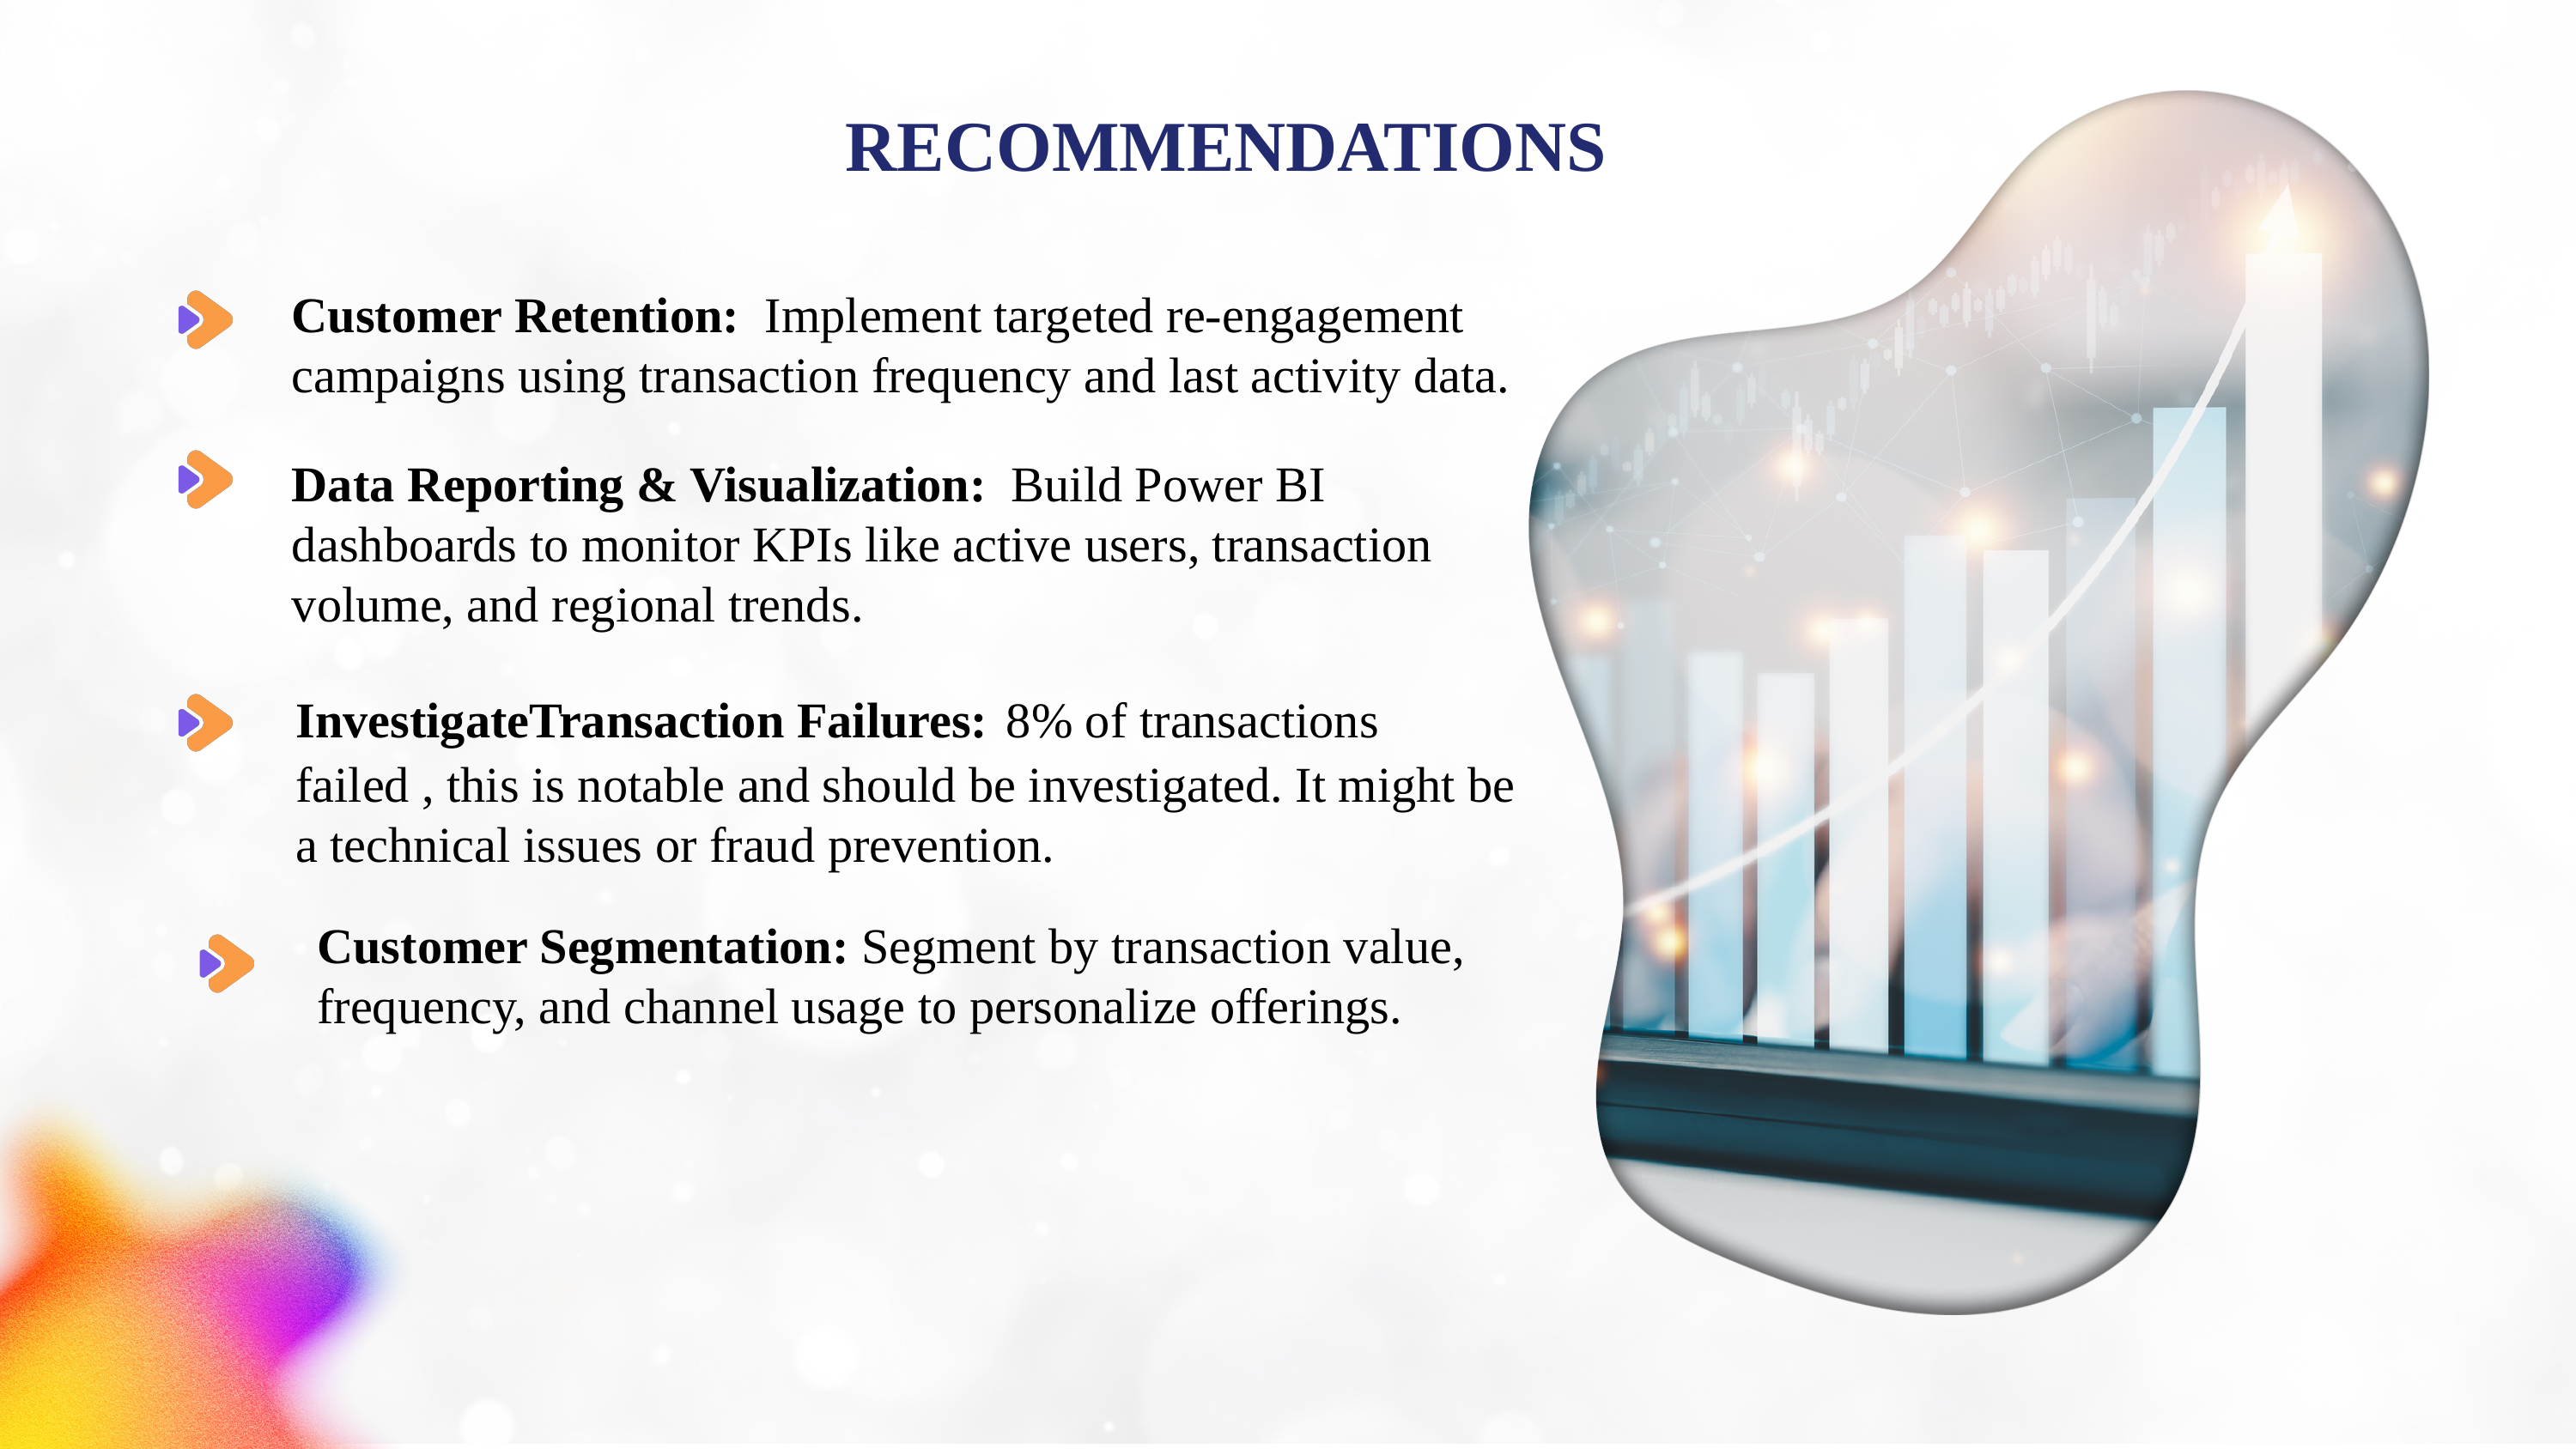

RECOMMENDATIONS

Customer Retention:  Implement targeted re-engagement campaigns using transaction frequency and last activity data.

Data Reporting & Visualization:  Build Power BI dashboards to monitor KPIs like active users, transaction volume, and regional trends.
InvestigateTransaction Failures: 8% of transactions failed , this is notable and should be investigated. It might be a technical issues or fraud prevention.

Customer Segmentation: Segment by transaction value, frequency, and channel usage to personalize offerings.